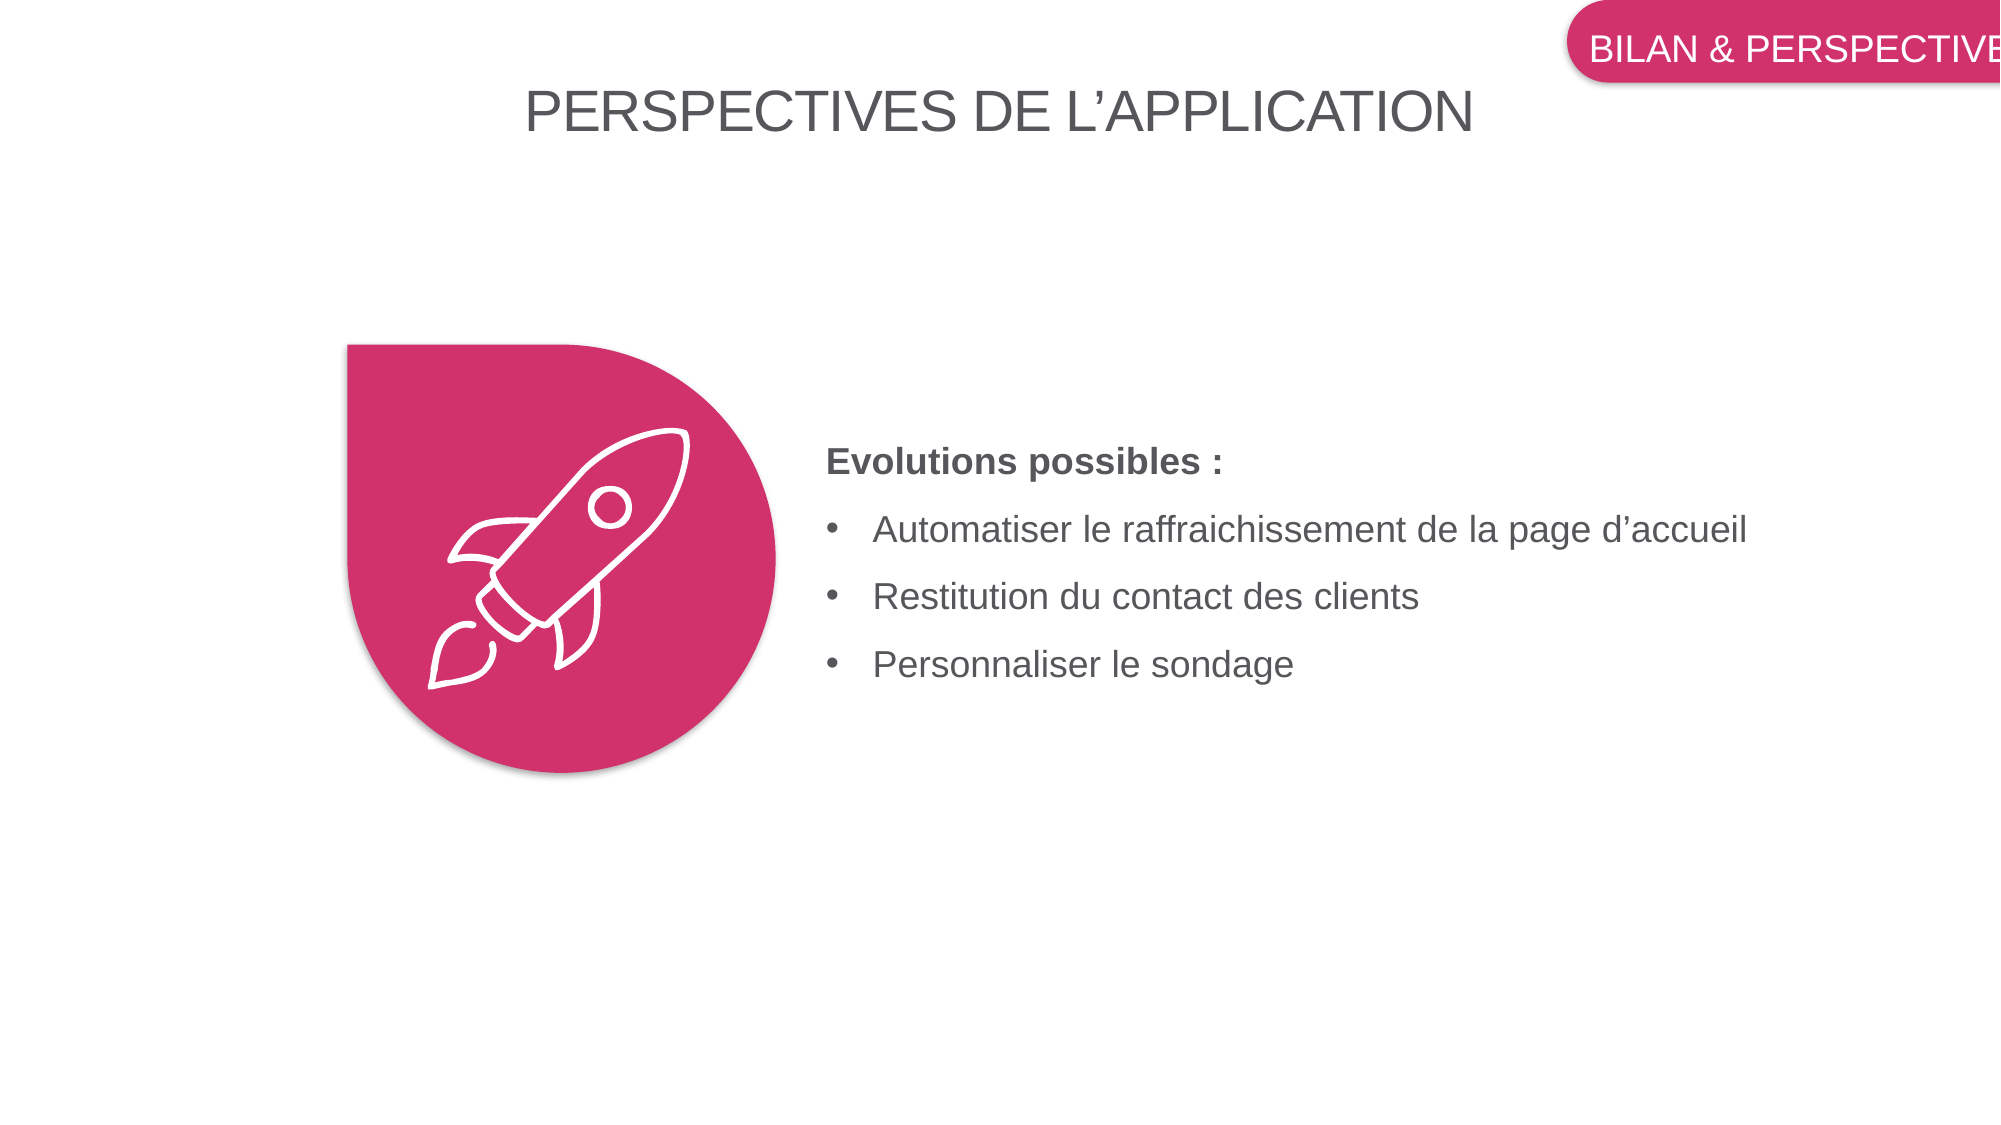

BILAN & PERSPECTIVE
# PERSPECTIVES DE L’APPLICATION

Evolutions possibles :
Automatiser le raffraichissement de la page d’accueil
Restitution du contact des clients
Personnaliser le sondage